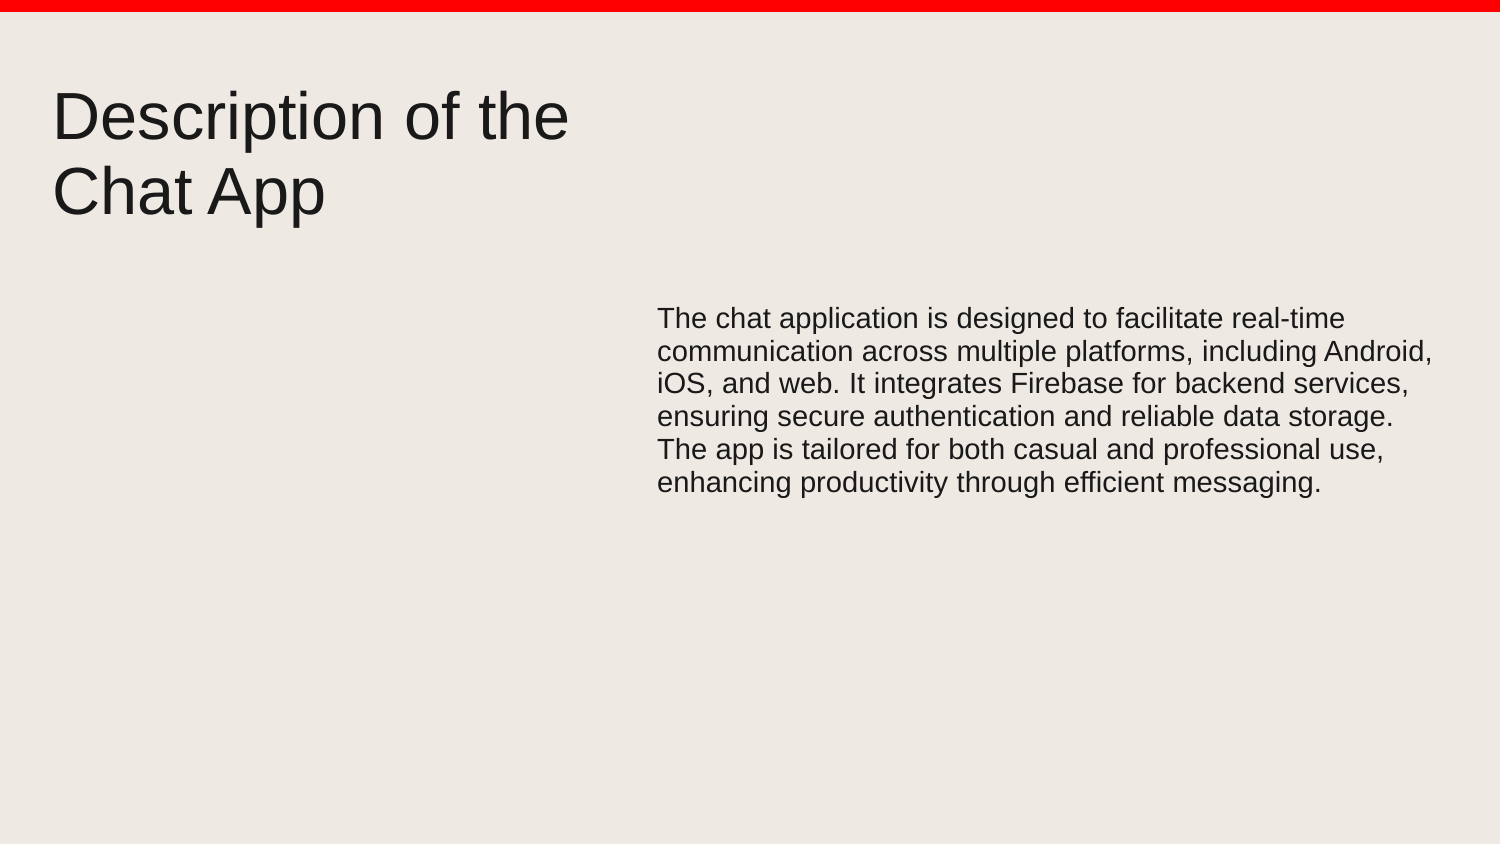

# Description of the Chat App
The chat application is designed to facilitate real-time communication across multiple platforms, including Android, iOS, and web. It integrates Firebase for backend services, ensuring secure authentication and reliable data storage. The app is tailored for both casual and professional use, enhancing productivity through efficient messaging.